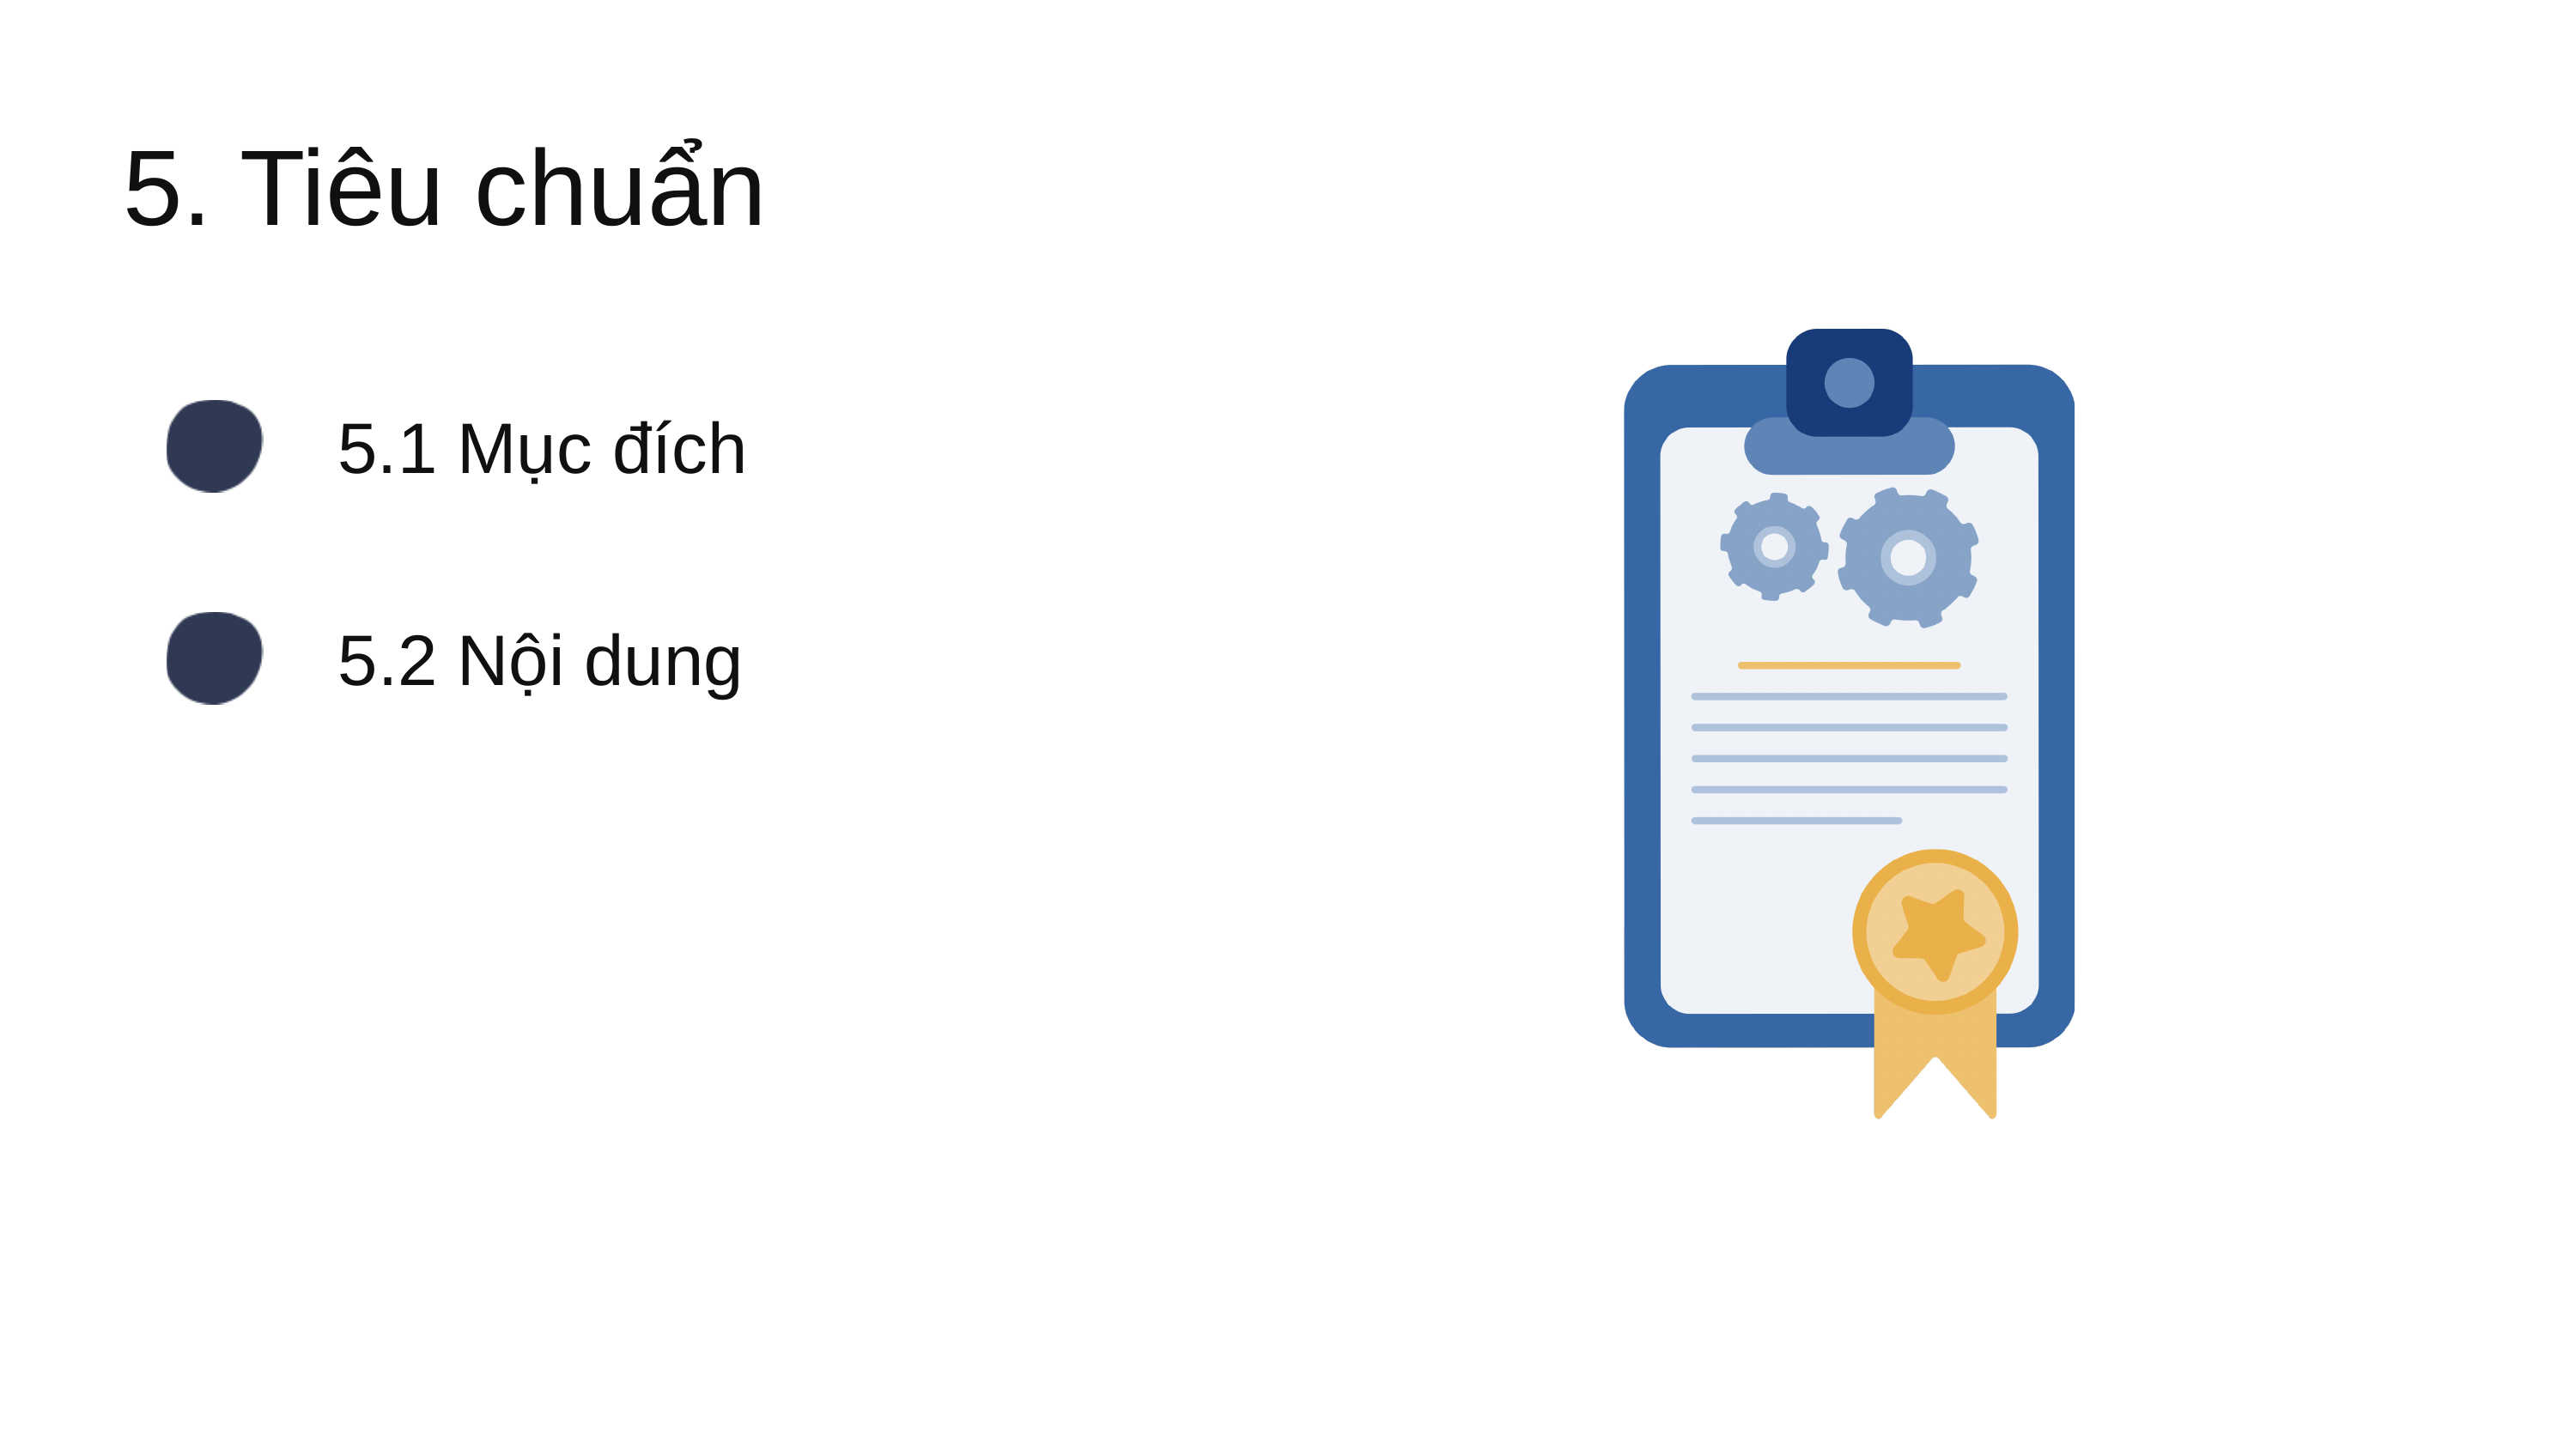

5. Tiêu chuẩn

5.1 Mục đích

5.2 Nội dung